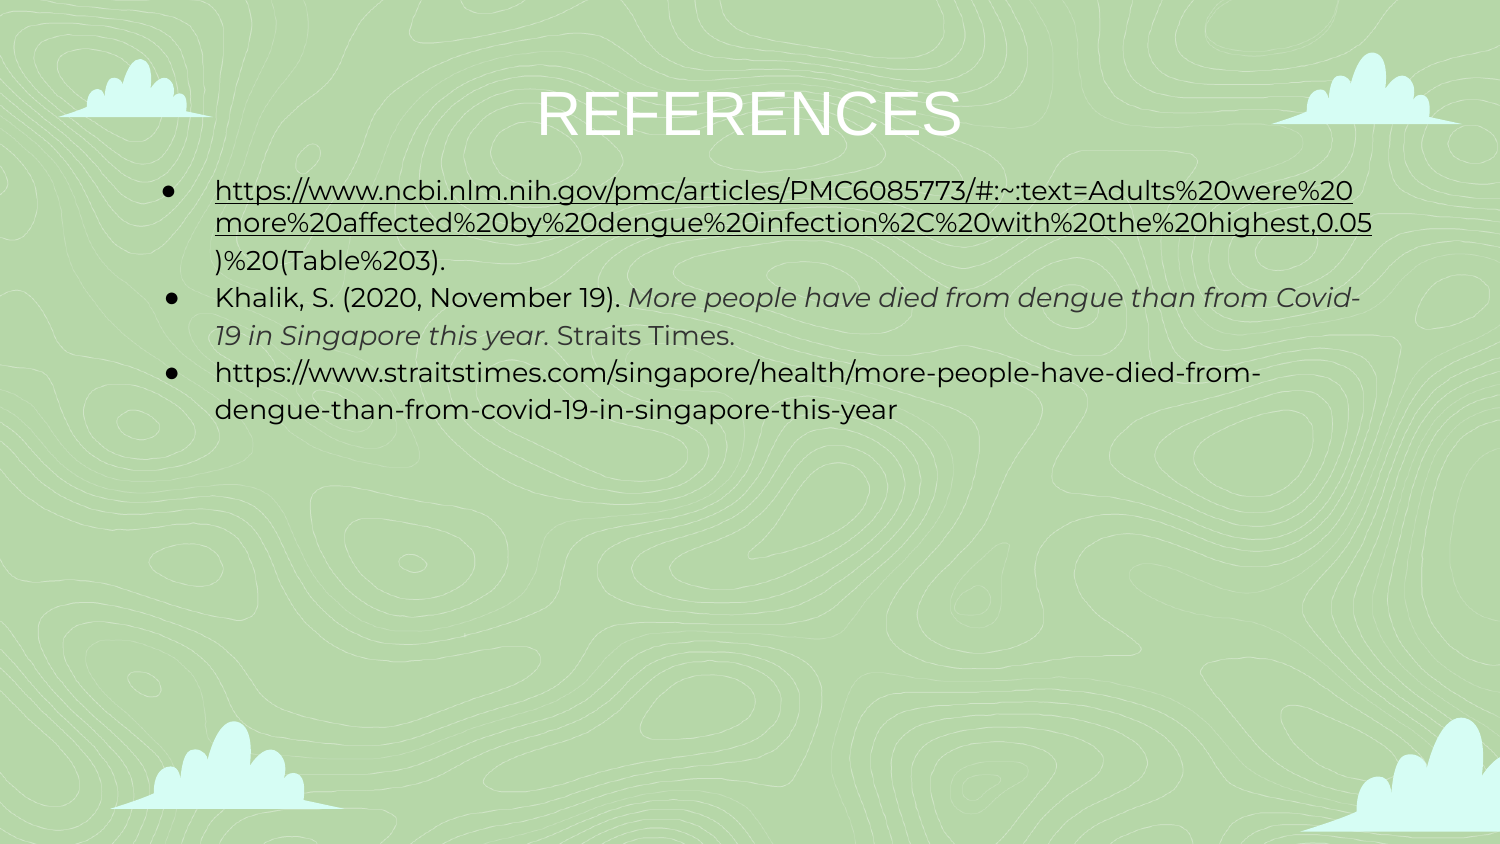

# REFERENCES
https://www.ncbi.nlm.nih.gov/pmc/articles/PMC6085773/#:~:text=Adults%20were%20more%20affected%20by%20dengue%20infection%2C%20with%20the%20highest,0.05)%20(Table%203).
Khalik, S. (2020, November 19). More people have died from dengue than from Covid-19 in Singapore this year. Straits Times.
https://www.straitstimes.com/singapore/health/more-people-have-died-from-dengue-than-from-covid-19-in-singapore-this-year